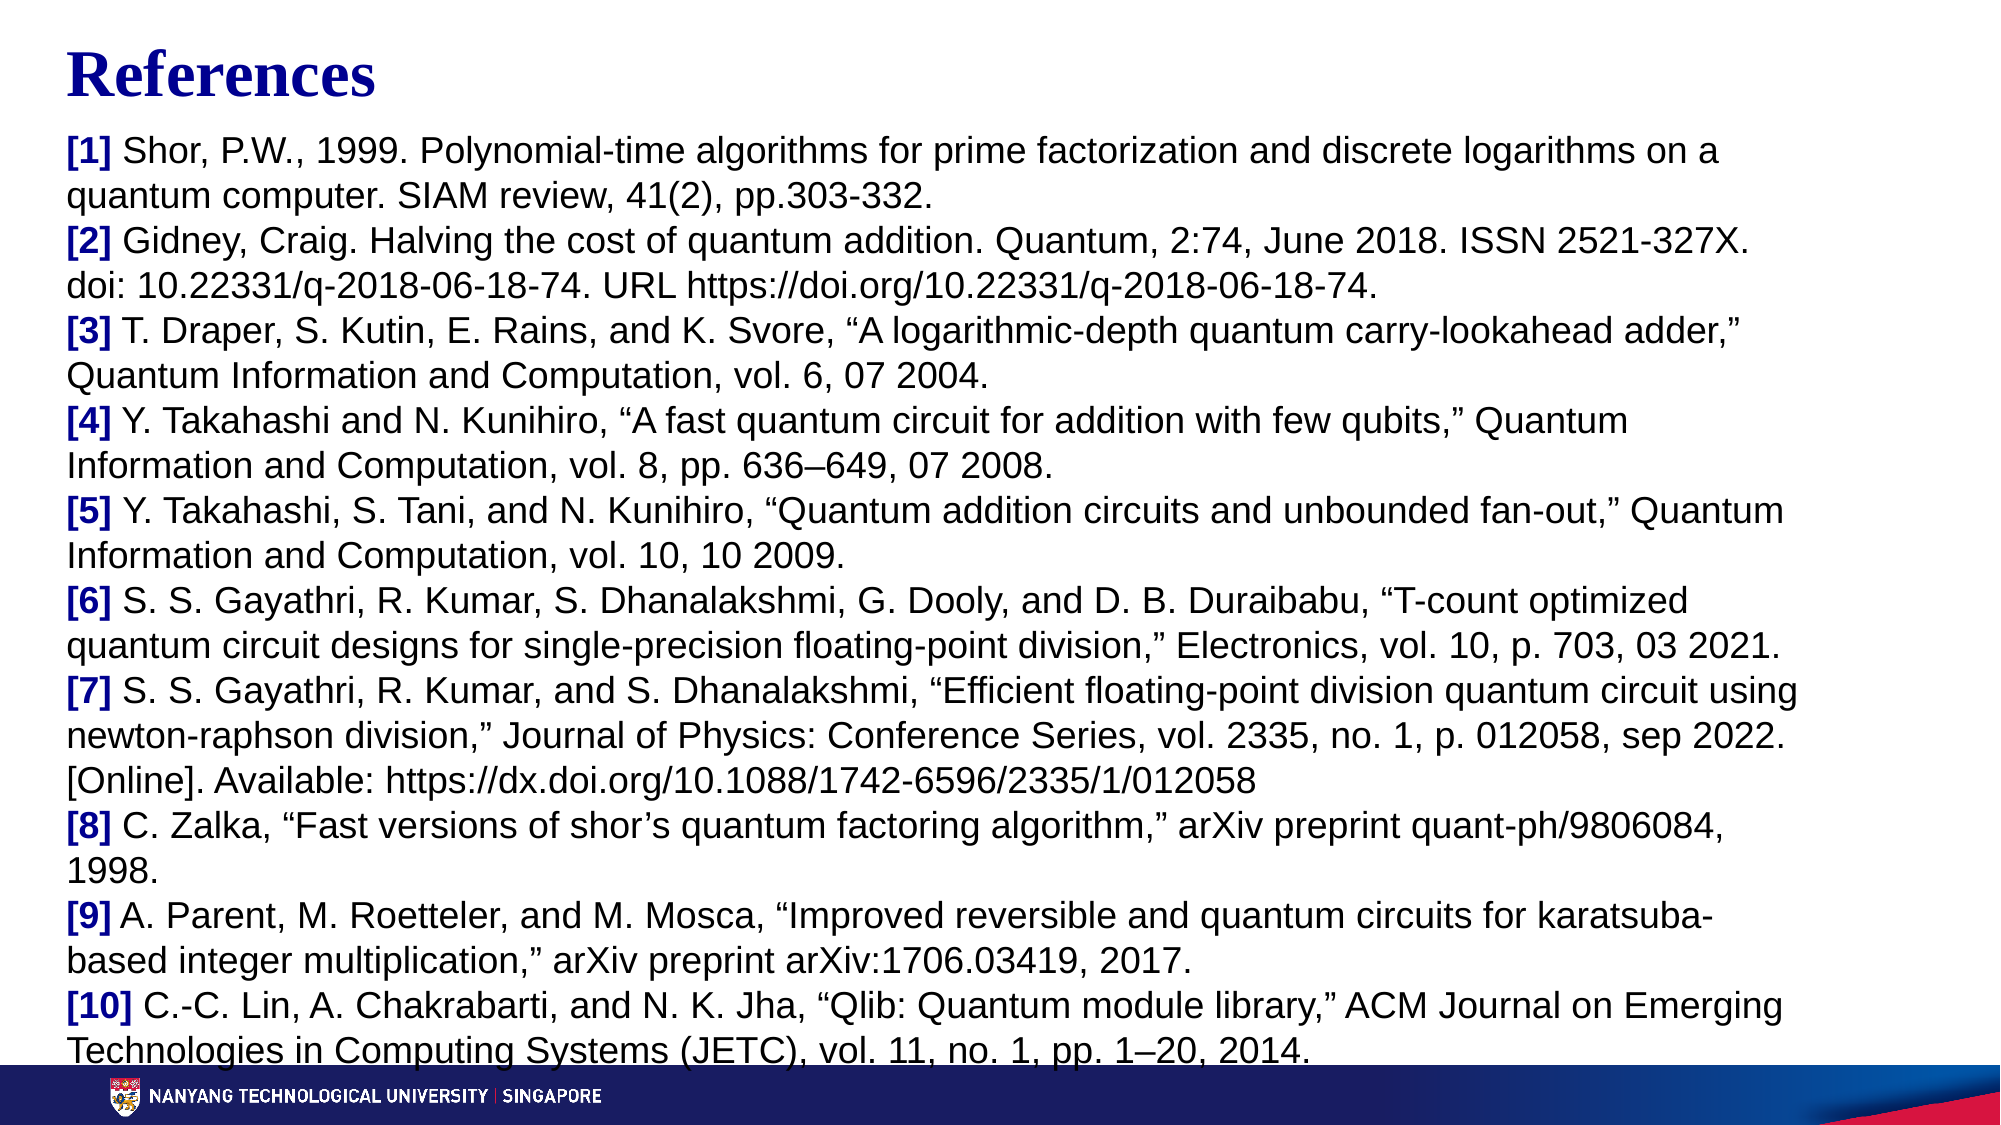

References
[1] Shor, P.W., 1999. Polynomial-time algorithms for prime factorization and discrete logarithms on a quantum computer. SIAM review, 41(2), pp.303-332.
[2] Gidney, Craig. Halving the cost of quantum addition. Quantum, 2:74, June 2018. ISSN 2521-327X. doi: 10.22331/q-2018-06-18-74. URL https://doi.org/10.22331/q-2018-06-18-74.
[3] T. Draper, S. Kutin, E. Rains, and K. Svore, “A logarithmic-depth quantum carry-lookahead adder,” Quantum Information and Computation, vol. 6, 07 2004.
[4] Y. Takahashi and N. Kunihiro, “A fast quantum circuit for addition with few qubits,” Quantum Information and Computation, vol. 8, pp. 636–649, 07 2008.
[5] Y. Takahashi, S. Tani, and N. Kunihiro, “Quantum addition circuits and unbounded fan-out,” Quantum Information and Computation, vol. 10, 10 2009.
[6] S. S. Gayathri, R. Kumar, S. Dhanalakshmi, G. Dooly, and D. B. Duraibabu, “T-count optimized quantum circuit designs for single-precision floating-point division,” Electronics, vol. 10, p. 703, 03 2021.
[7] S. S. Gayathri, R. Kumar, and S. Dhanalakshmi, “Efficient floating-point division quantum circuit using newton-raphson division,” Journal of Physics: Conference Series, vol. 2335, no. 1, p. 012058, sep 2022. [Online]. Available: https://dx.doi.org/10.1088/1742-6596/2335/1/012058
[8] C. Zalka, “Fast versions of shor’s quantum factoring algorithm,” arXiv preprint quant-ph/9806084, 1998.
[9] A. Parent, M. Roetteler, and M. Mosca, “Improved reversible and quantum circuits for karatsuba-based integer multiplication,” arXiv preprint arXiv:1706.03419, 2017.
[10] C.-C. Lin, A. Chakrabarti, and N. K. Jha, “Qlib: Quantum module library,” ACM Journal on Emerging Technologies in Computing Systems (JETC), vol. 11, no. 1, pp. 1–20, 2014.